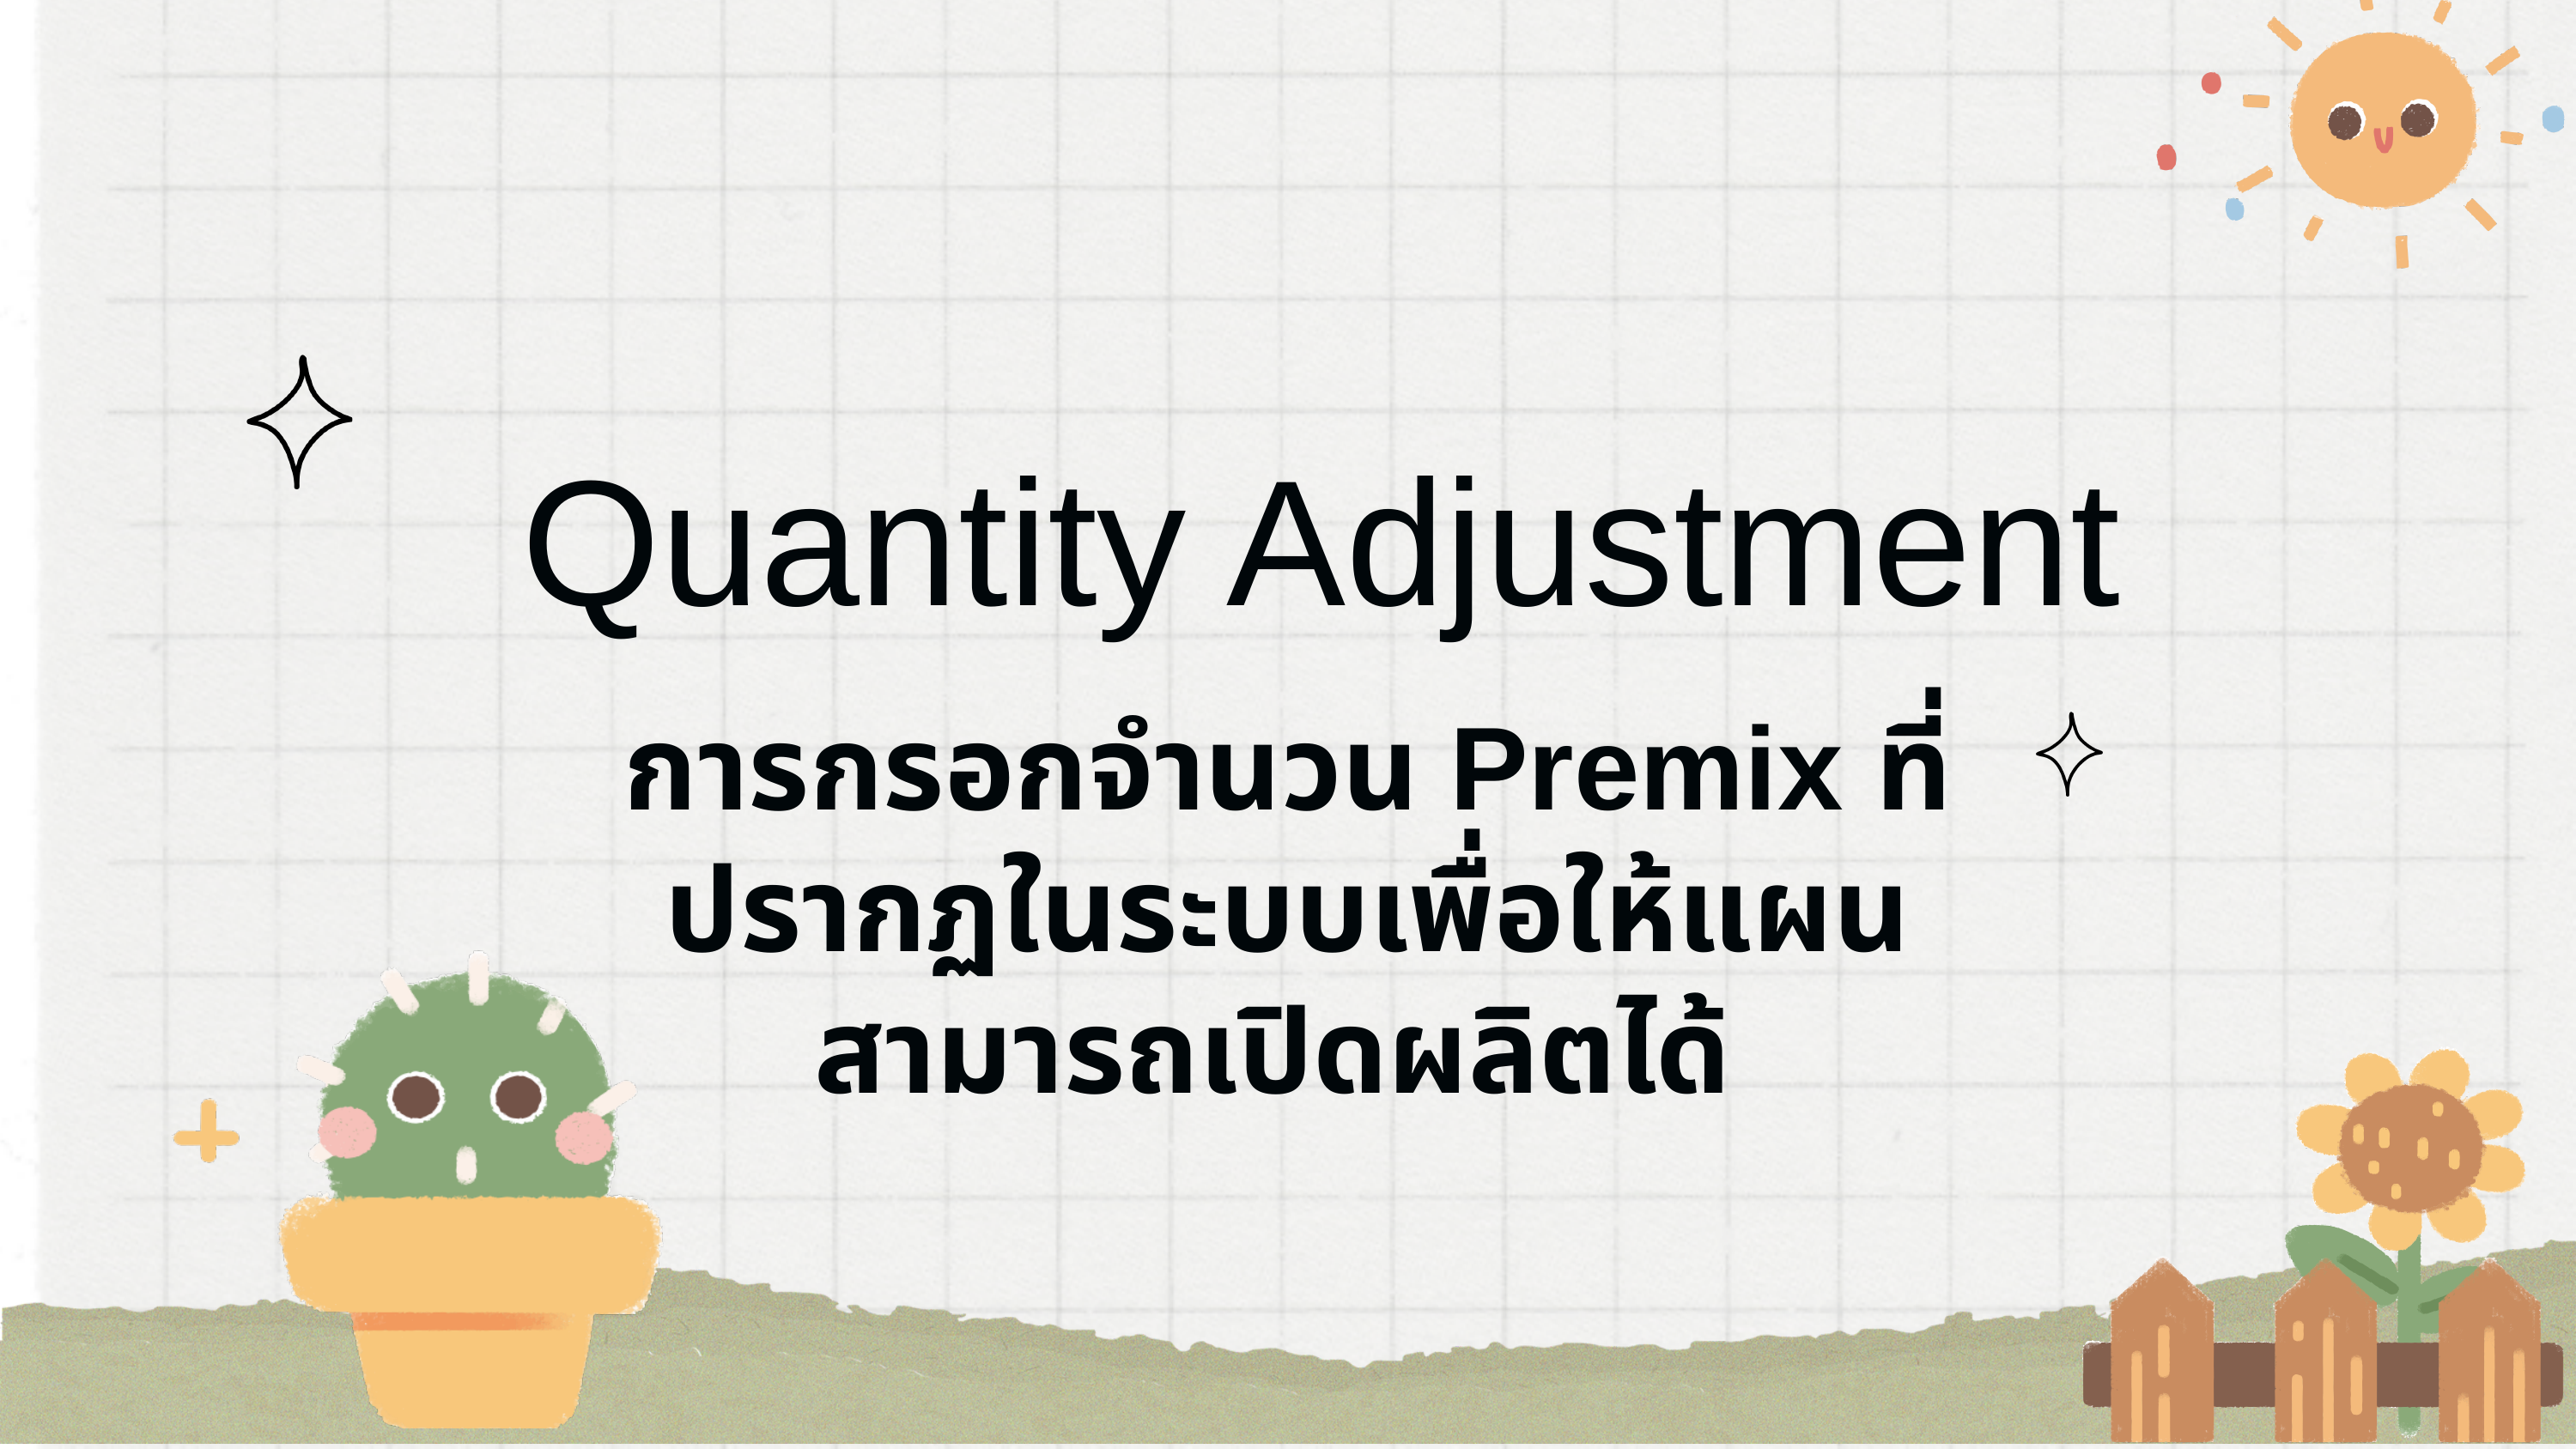

Quantity Adjustment
การกรอกจำนวน Premix ที่ปรากฏในระบบเพื่อให้แผนสามารถเปิดผลิตได้